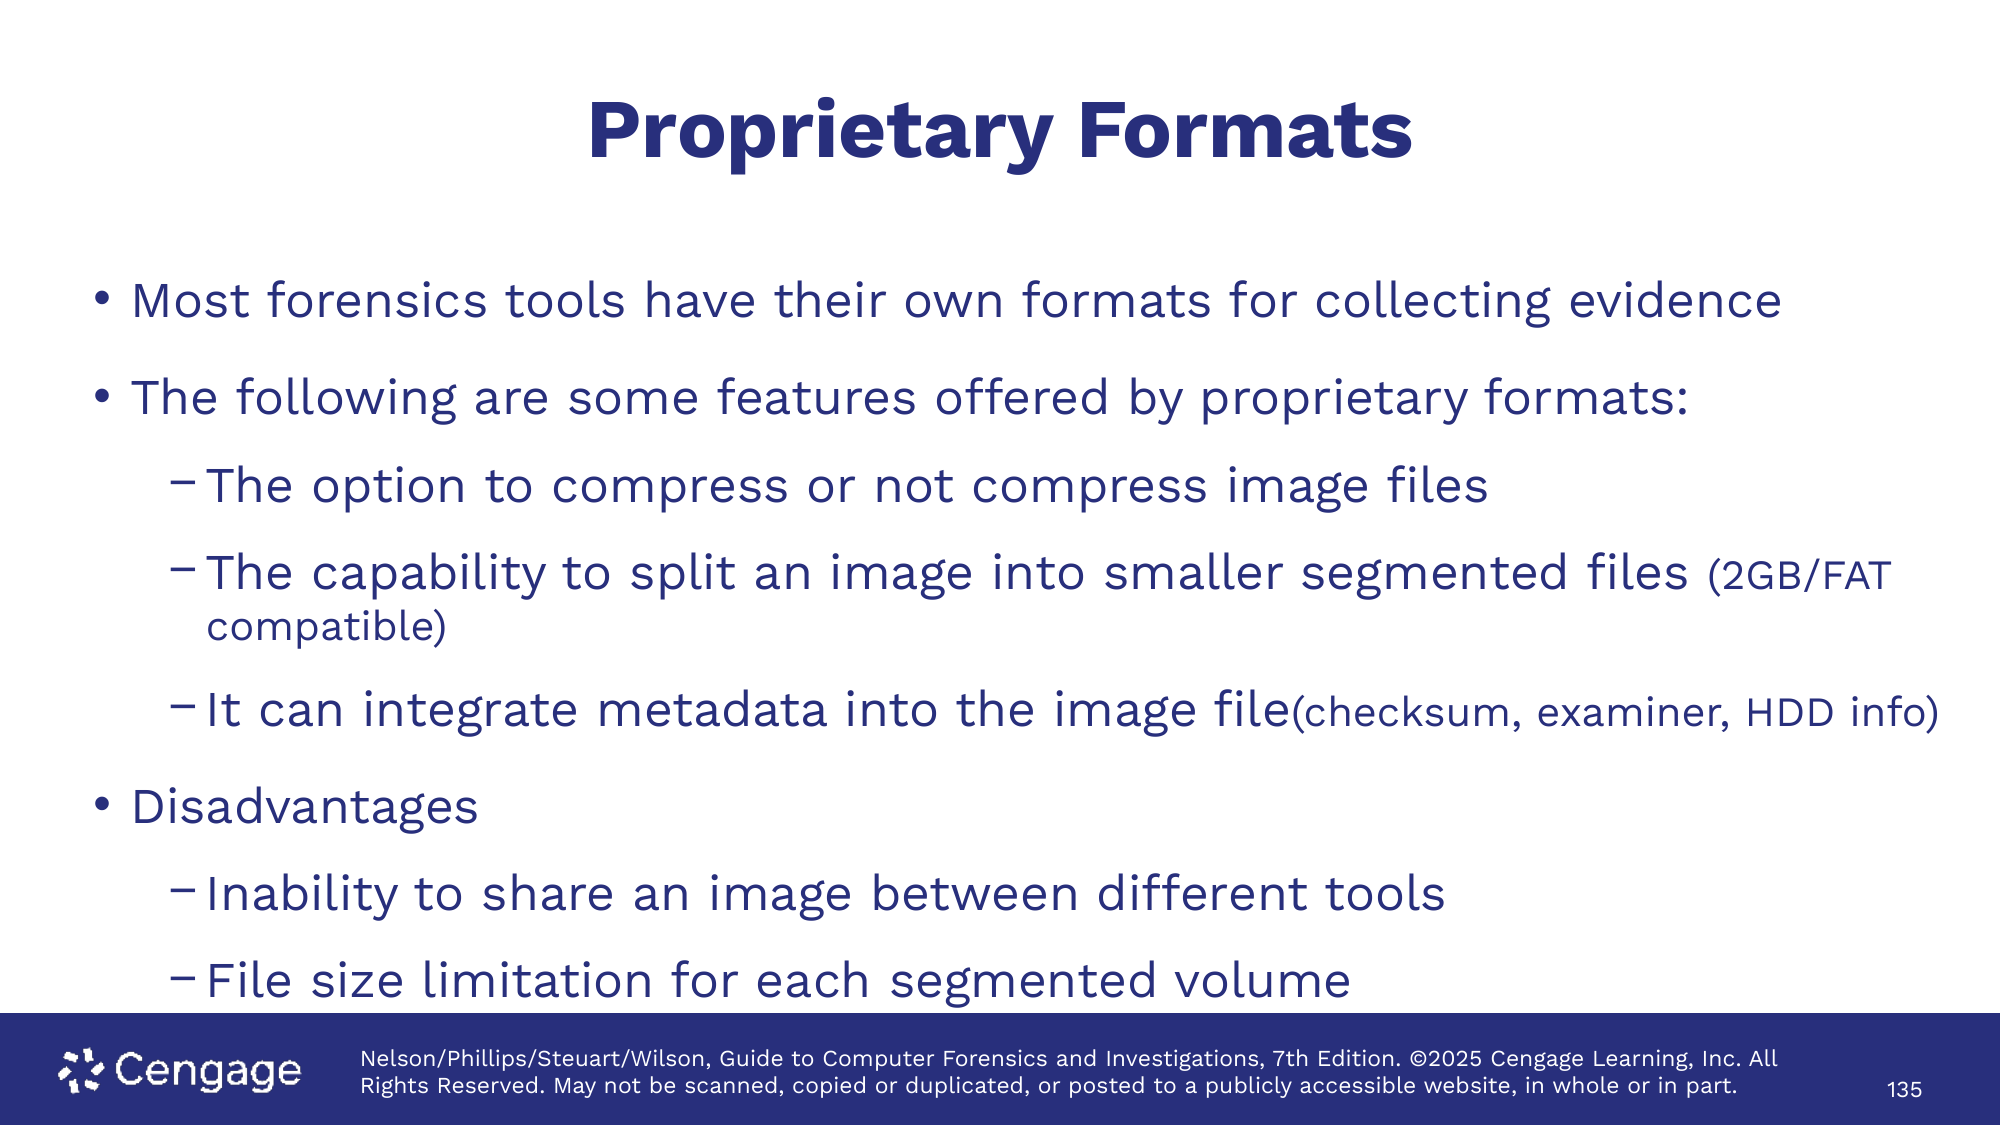

# Proprietary Formats
Most forensics tools have their own formats for collecting evidence
The following are some features offered by proprietary formats:
The option to compress or not compress image files
The capability to split an image into smaller segmented files (2GB/FAT compatible)
It can integrate metadata into the image file(checksum, examiner, HDD info)
Disadvantages
Inability to share an image between different tools
File size limitation for each segmented volume